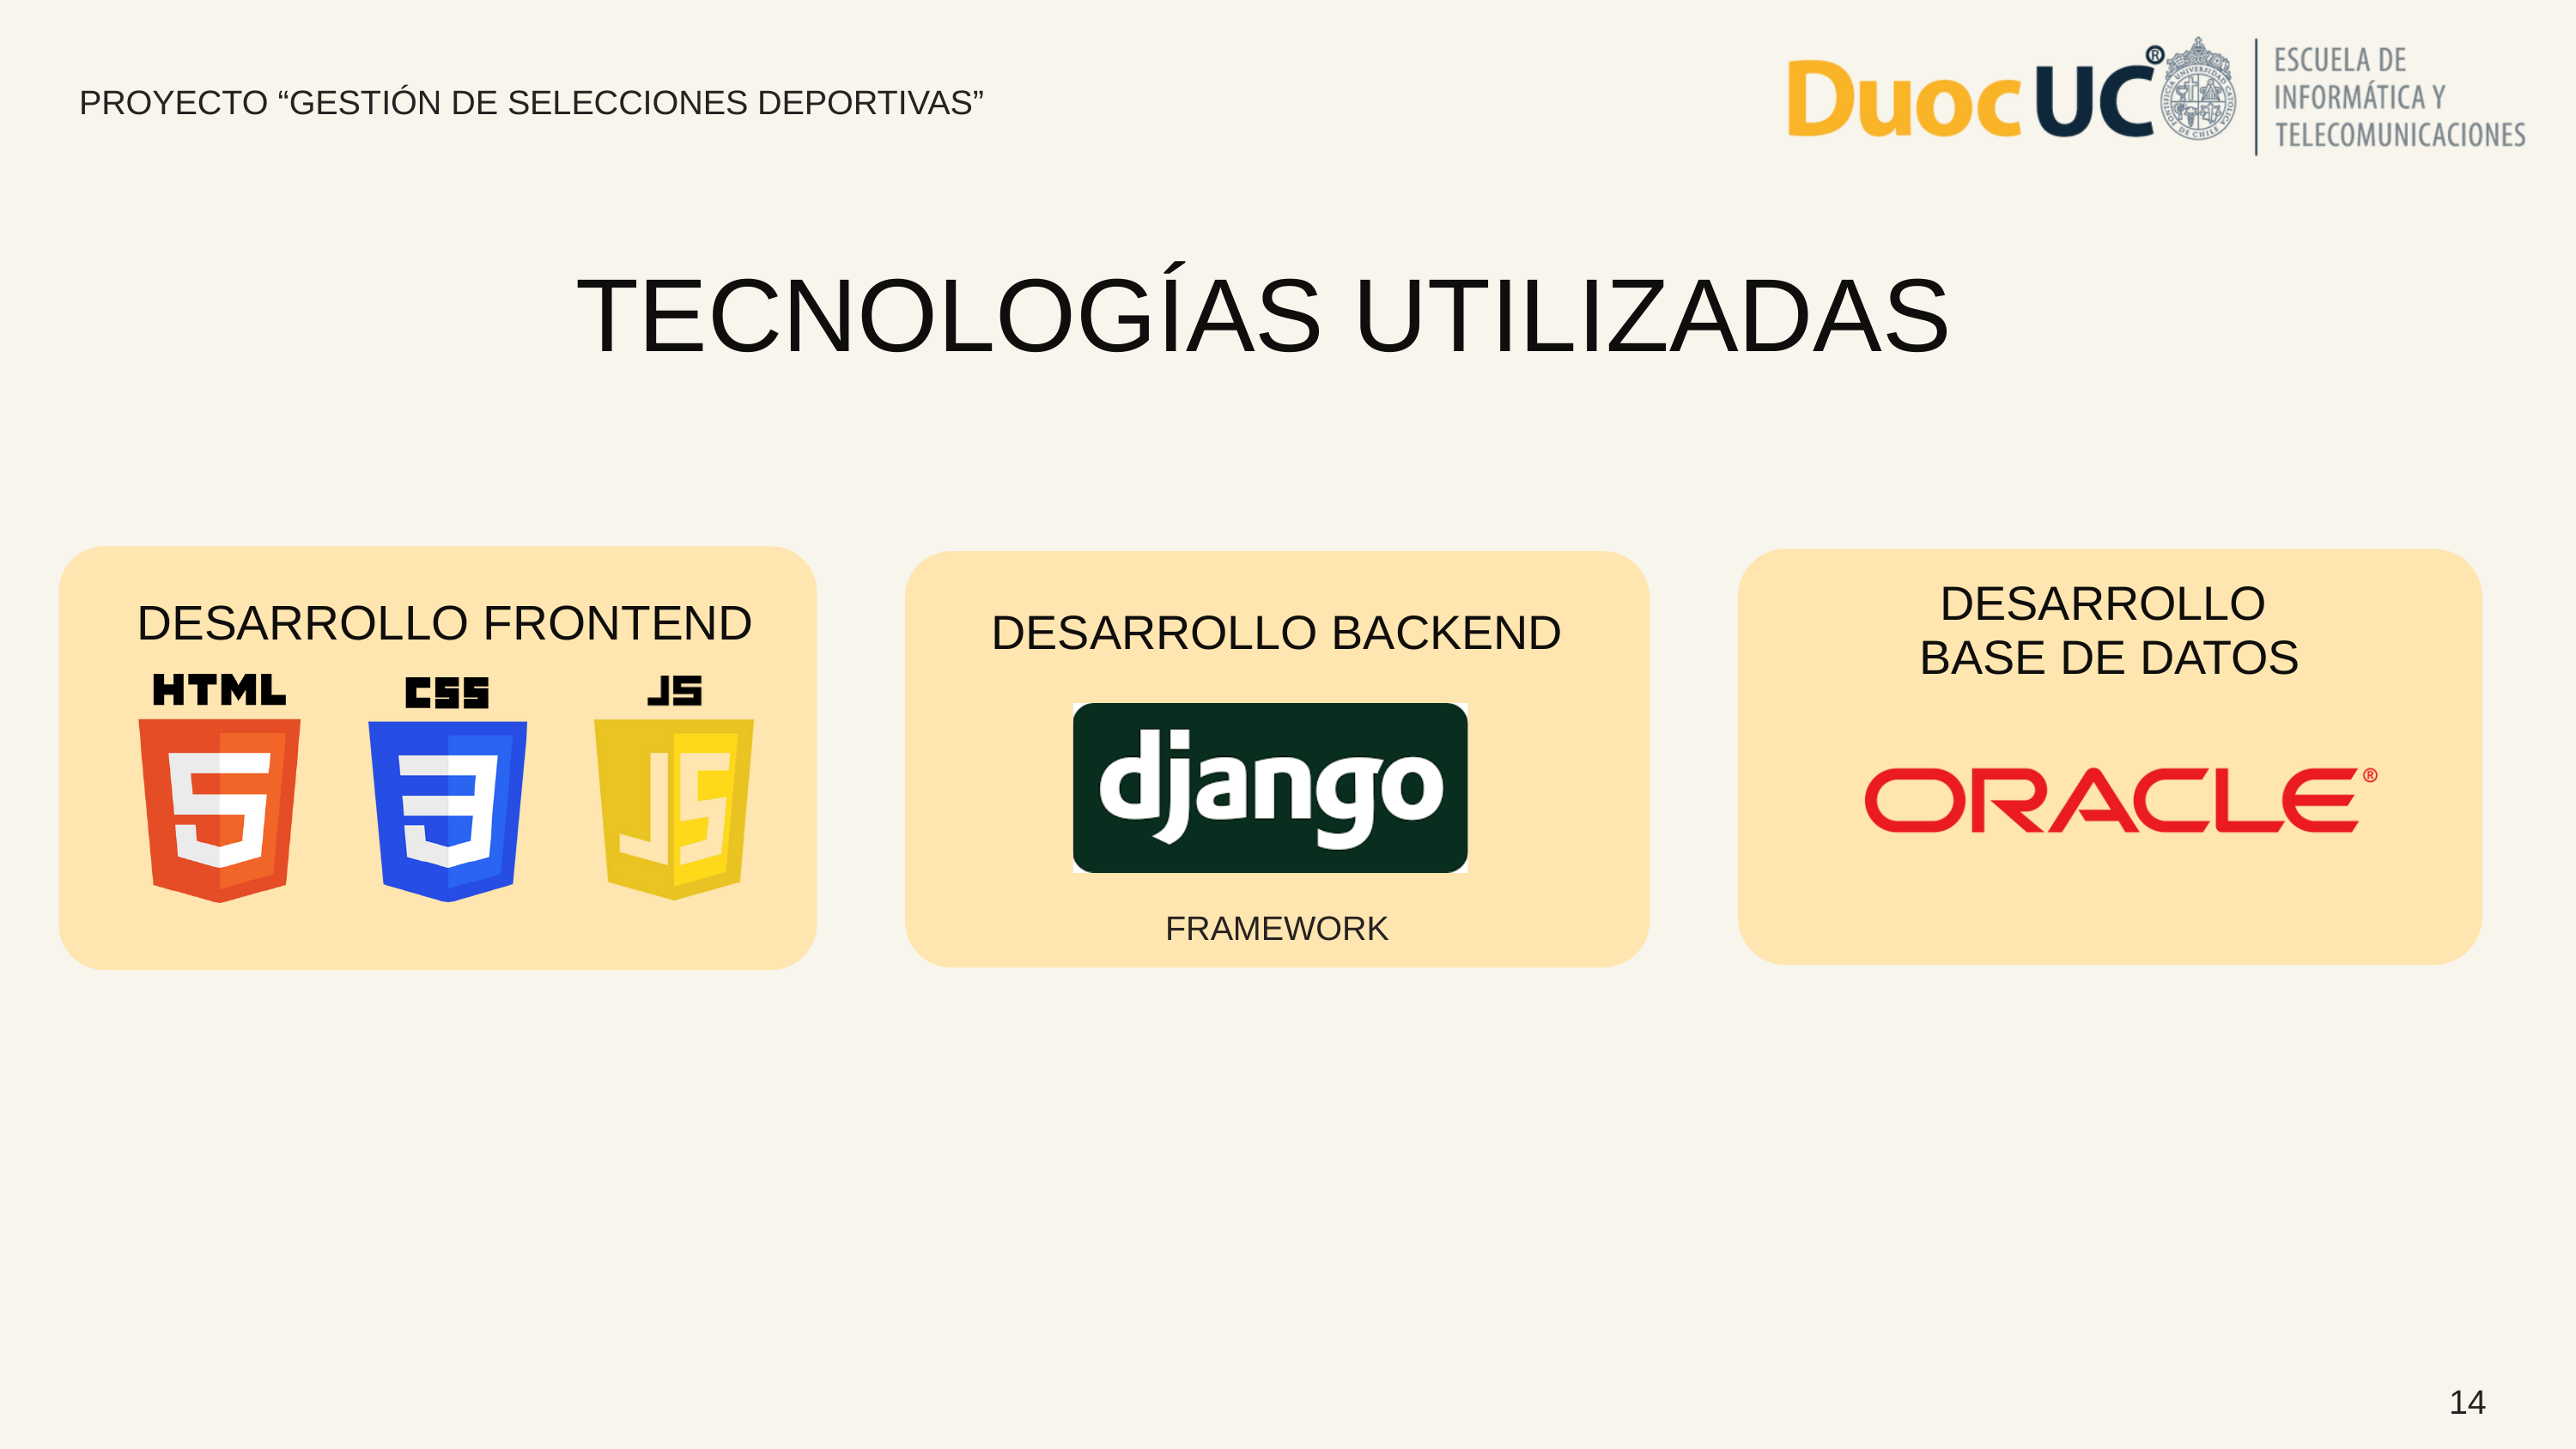

PROYECTO “GESTIÓN DE SELECCIONES DEPORTIVAS”
TECNOLOGÍAS UTILIZADAS

DESARROLLO FRONTEND

DESARROLLO
BASE DE DATOS

DESARROLLO BACKEND

FRAMEWORK
14